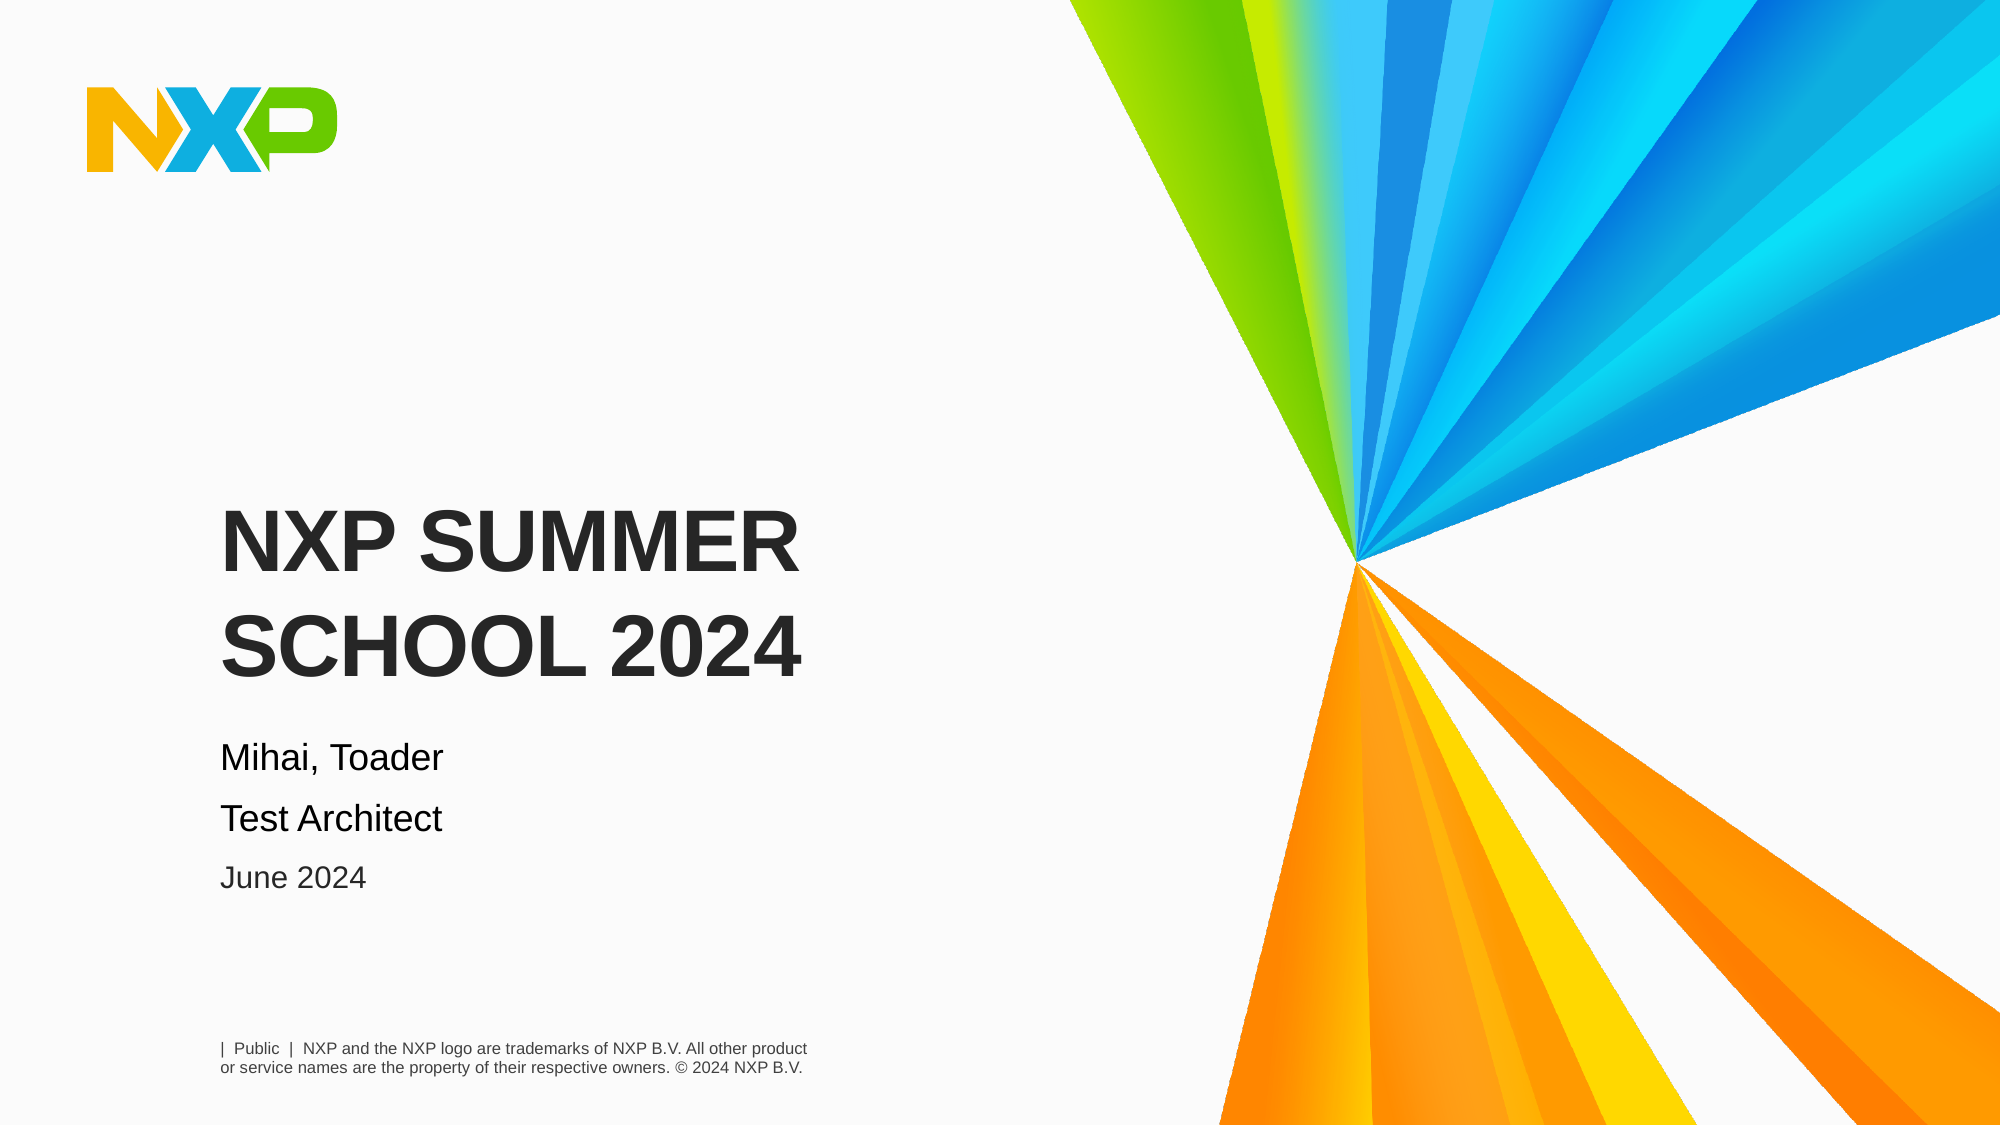

# NXP SUMMER SCHOOL 2024
Mihai, Toader
Test Architect
June 2024